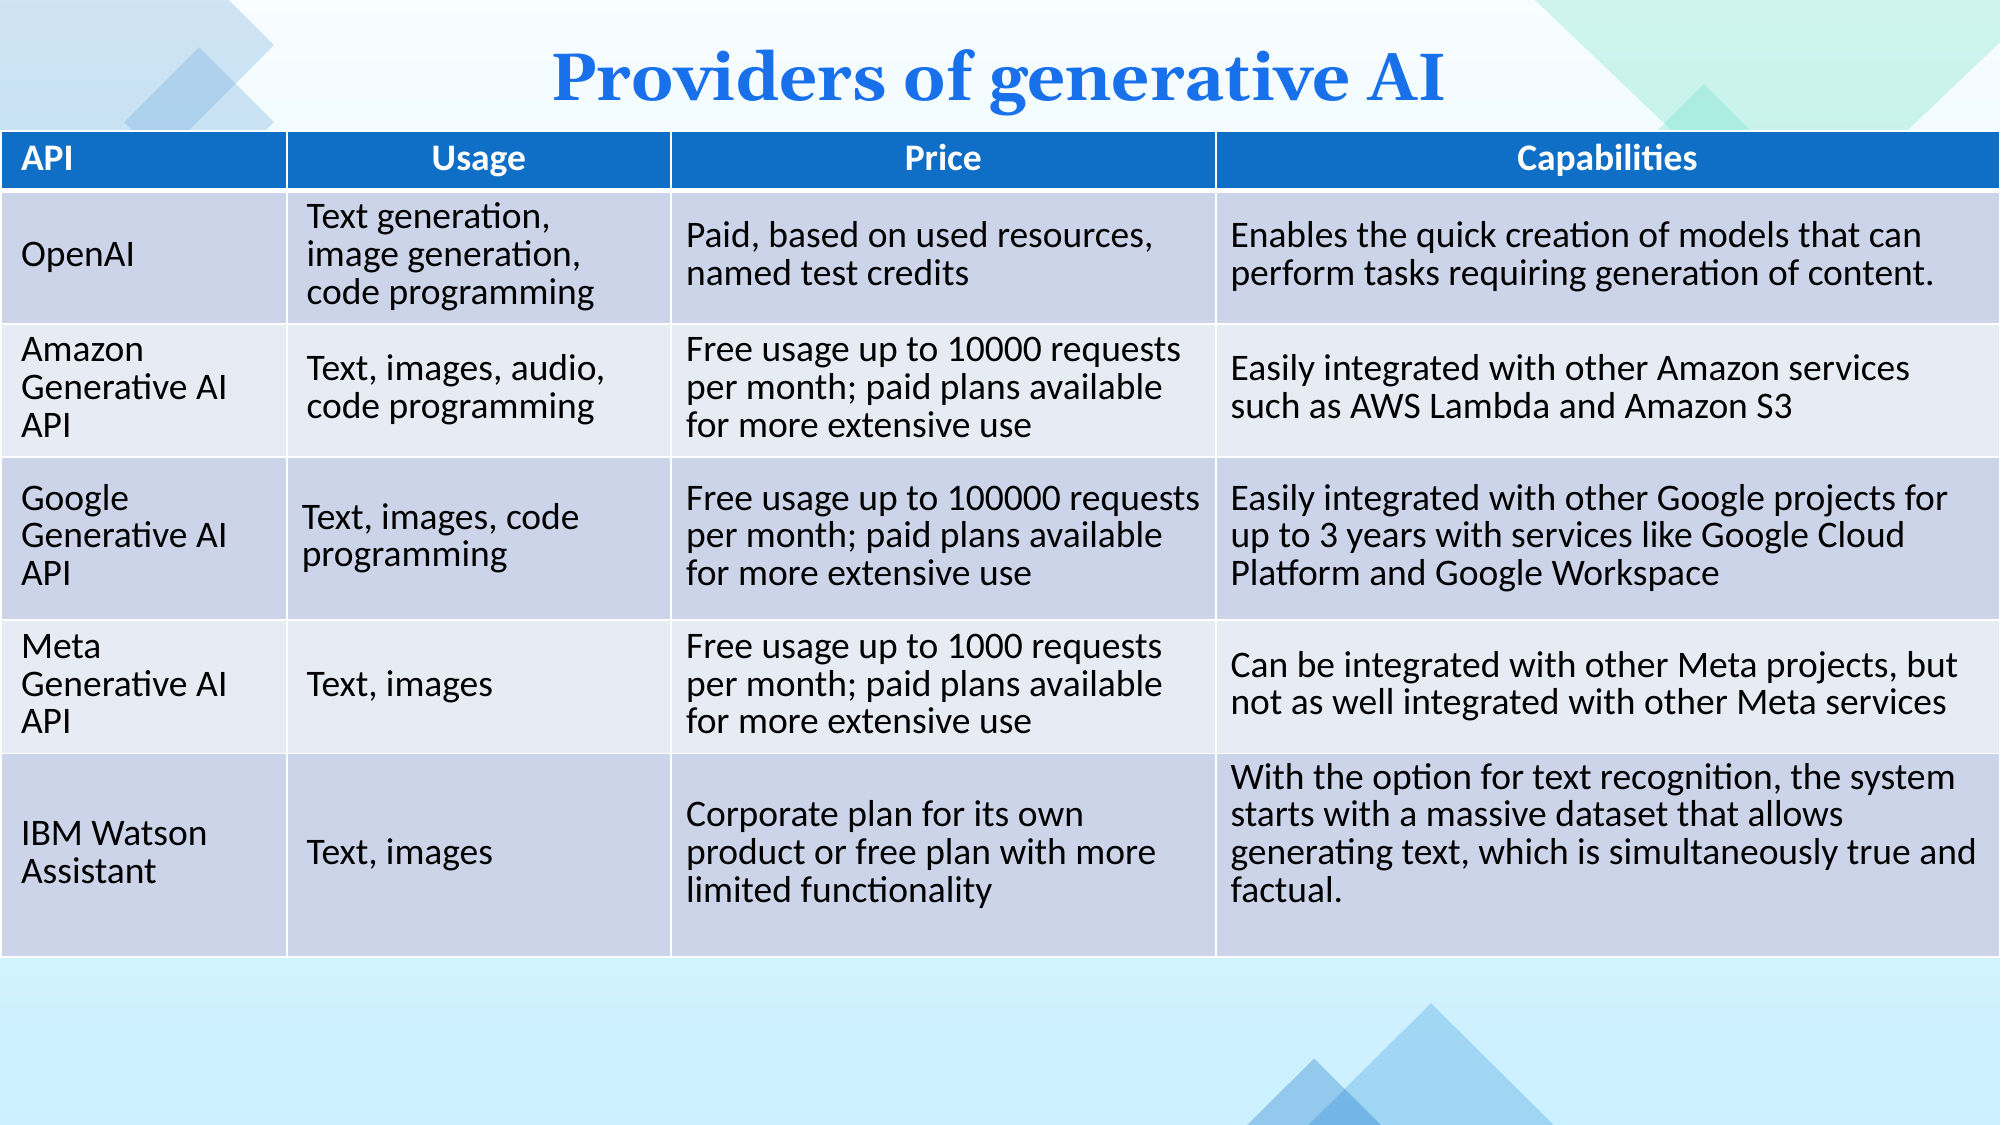

Providers of generative AI

| API | Usage | Price | Capabilities |
| --- | --- | --- | --- |
| OpenAI | Text generation, image generation, code programming | Paid, based on used resources, named test credits | Enables the quick creation of models that can perform tasks requiring generation of content. |
| Amazon Generative AI API | Text, images, audio, code programming | Free usage up to 10000 requests per month; paid plans available for more extensive use | Easily integrated with other Amazon services such as AWS Lambda and Amazon S3 |
| Google Generative AI API | Text, images, code programming | Free usage up to 100000 requests per month; paid plans available for more extensive use | Easily integrated with other Google projects for up to 3 years with services like Google Cloud Platform and Google Workspace |
| Meta Generative AI API | Text, images | Free usage up to 1000 requests per month; paid plans available for more extensive use | Can be integrated with other Meta projects, but not as well integrated with other Meta services |
| IBM Watson Assistant | Text, images | Corporate plan for its own product or free plan with more limited functionality | With the option for text recognition, the system starts with a massive dataset that allows generating text, which is simultaneously true and factual. |